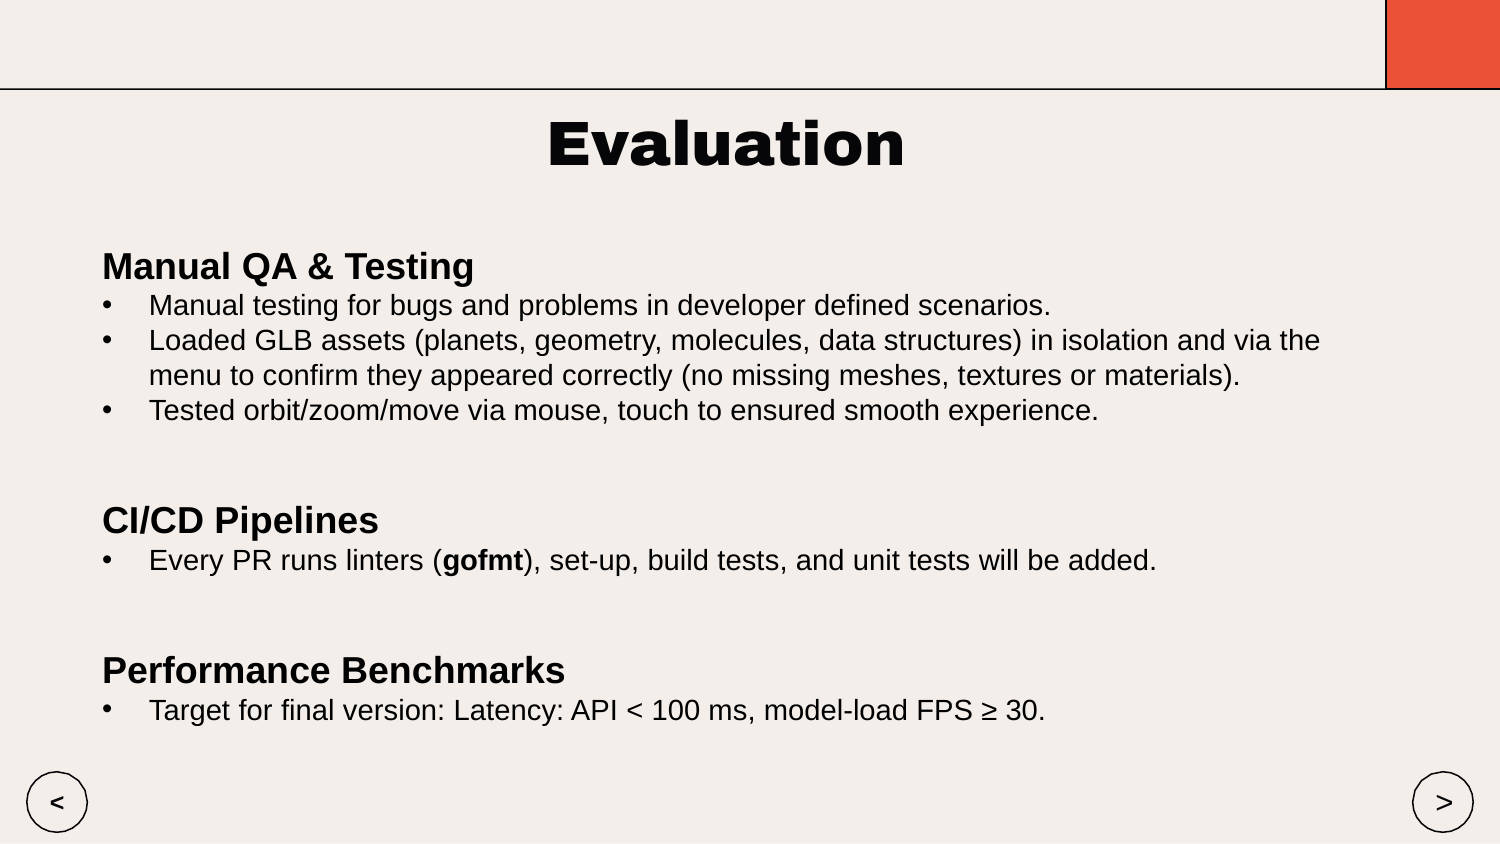

# Evaluation
Manual QA & Testing
Manual testing for bugs and problems in developer defined scenarios.
Loaded GLB assets (planets, geometry, molecules, data structures) in isolation and via the menu to confirm they appeared correctly (no missing meshes, textures or materials).
Tested orbit/zoom/move via mouse, touch to ensured smooth experience.

CI/CD Pipelines
Every PR runs linters (gofmt), set-up, build tests, and unit tests will be added.

Performance Benchmarks
Target for final version: Latency: API < 100 ms, model‐load FPS ≥ 30.

>
<